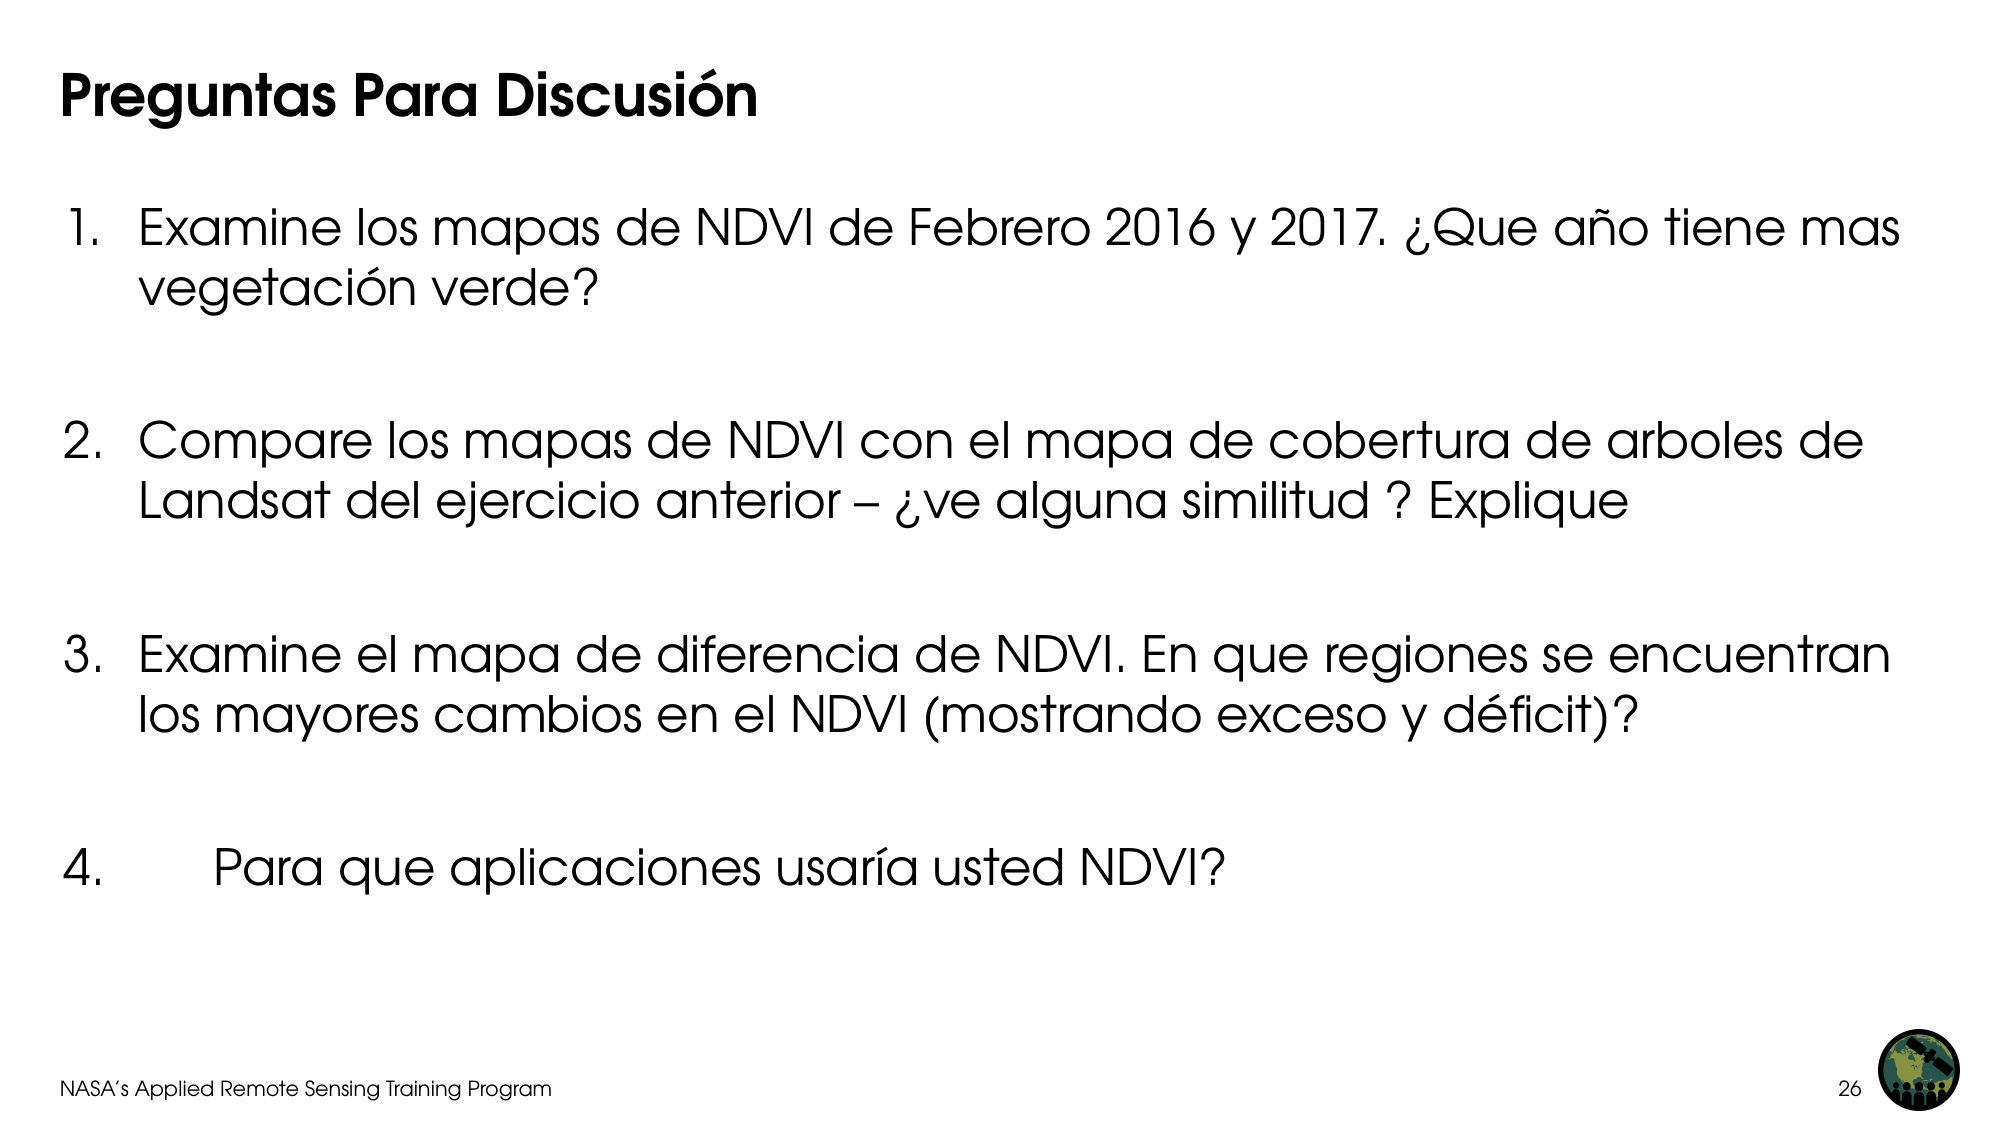

# Preguntas Para Discusión
Examine los mapas de NDVI de Febrero 2016 y 2017. ¿Que año tiene mas vegetación verde?

Compare los mapas de NDVI con el mapa de cobertura de arboles de Landsat del ejercicio anterior – ¿ve alguna similitud ? Explique

Examine el mapa de diferencia de NDVI. En que regiones se encuentran los mayores cambios en el NDVI (mostrando exceso y déficit)?

4.	Para que aplicaciones usaría usted NDVI?